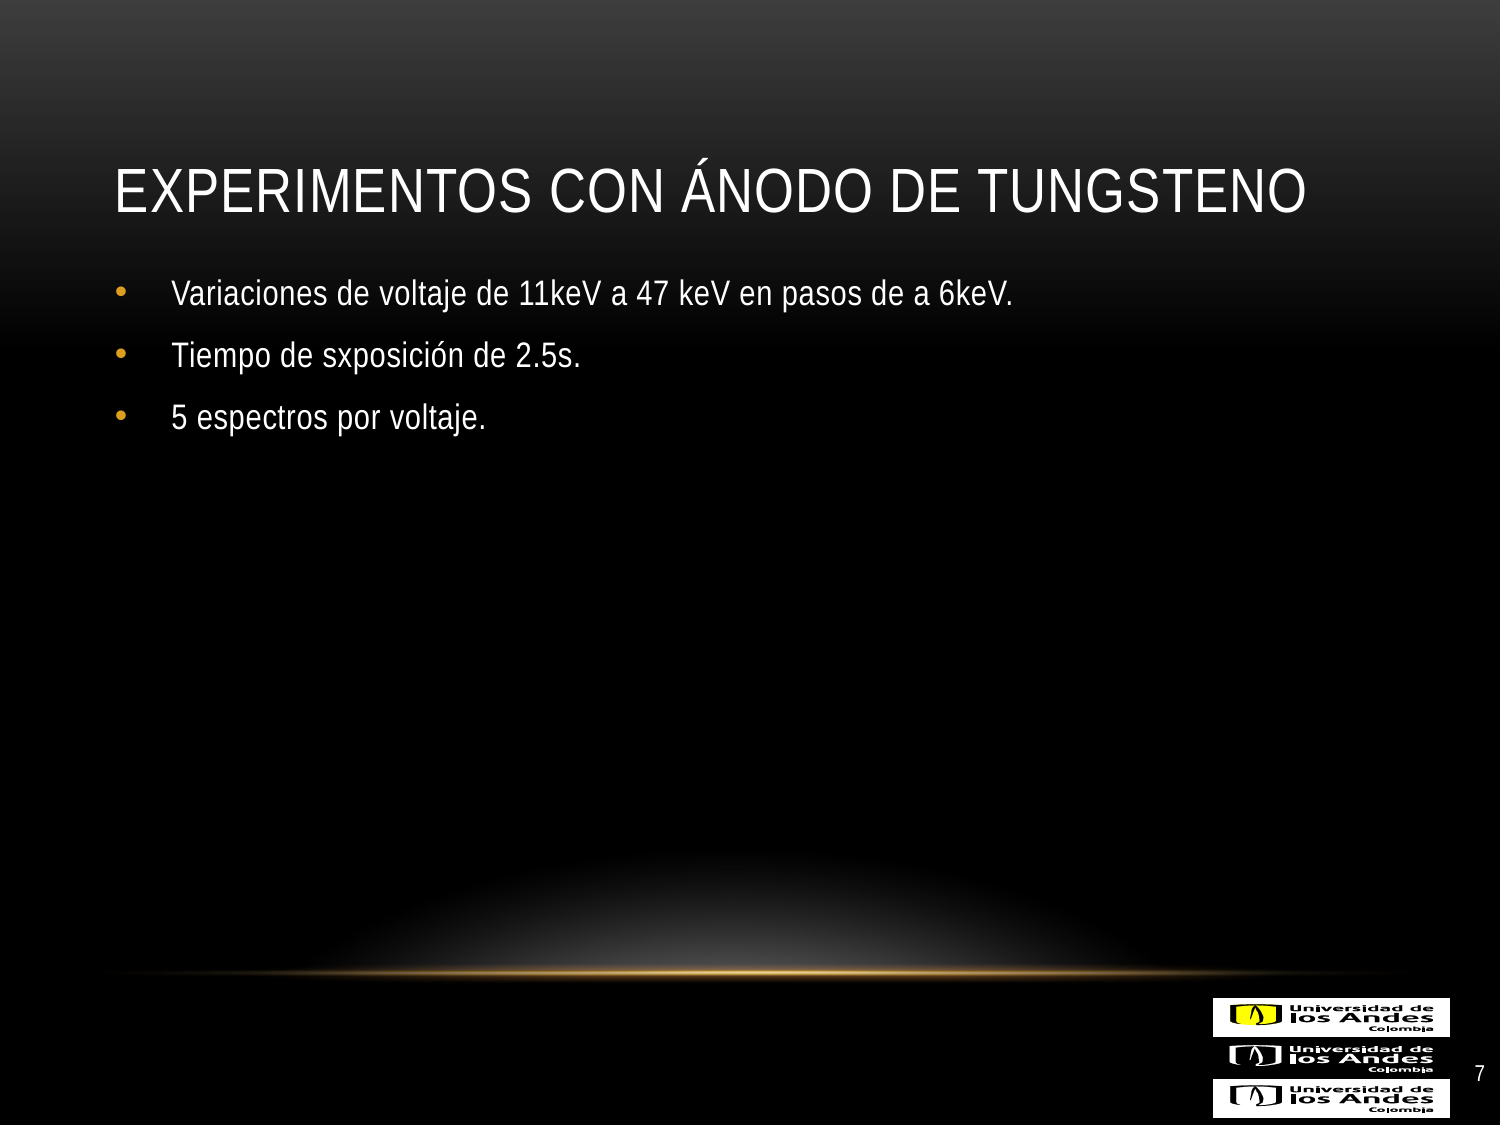

# Experimentos con ánodo de Tungsteno
Variaciones de voltaje de 11keV a 47 keV en pasos de a 6keV.
Tiempo de sxposición de 2.5s.
5 espectros por voltaje.
7